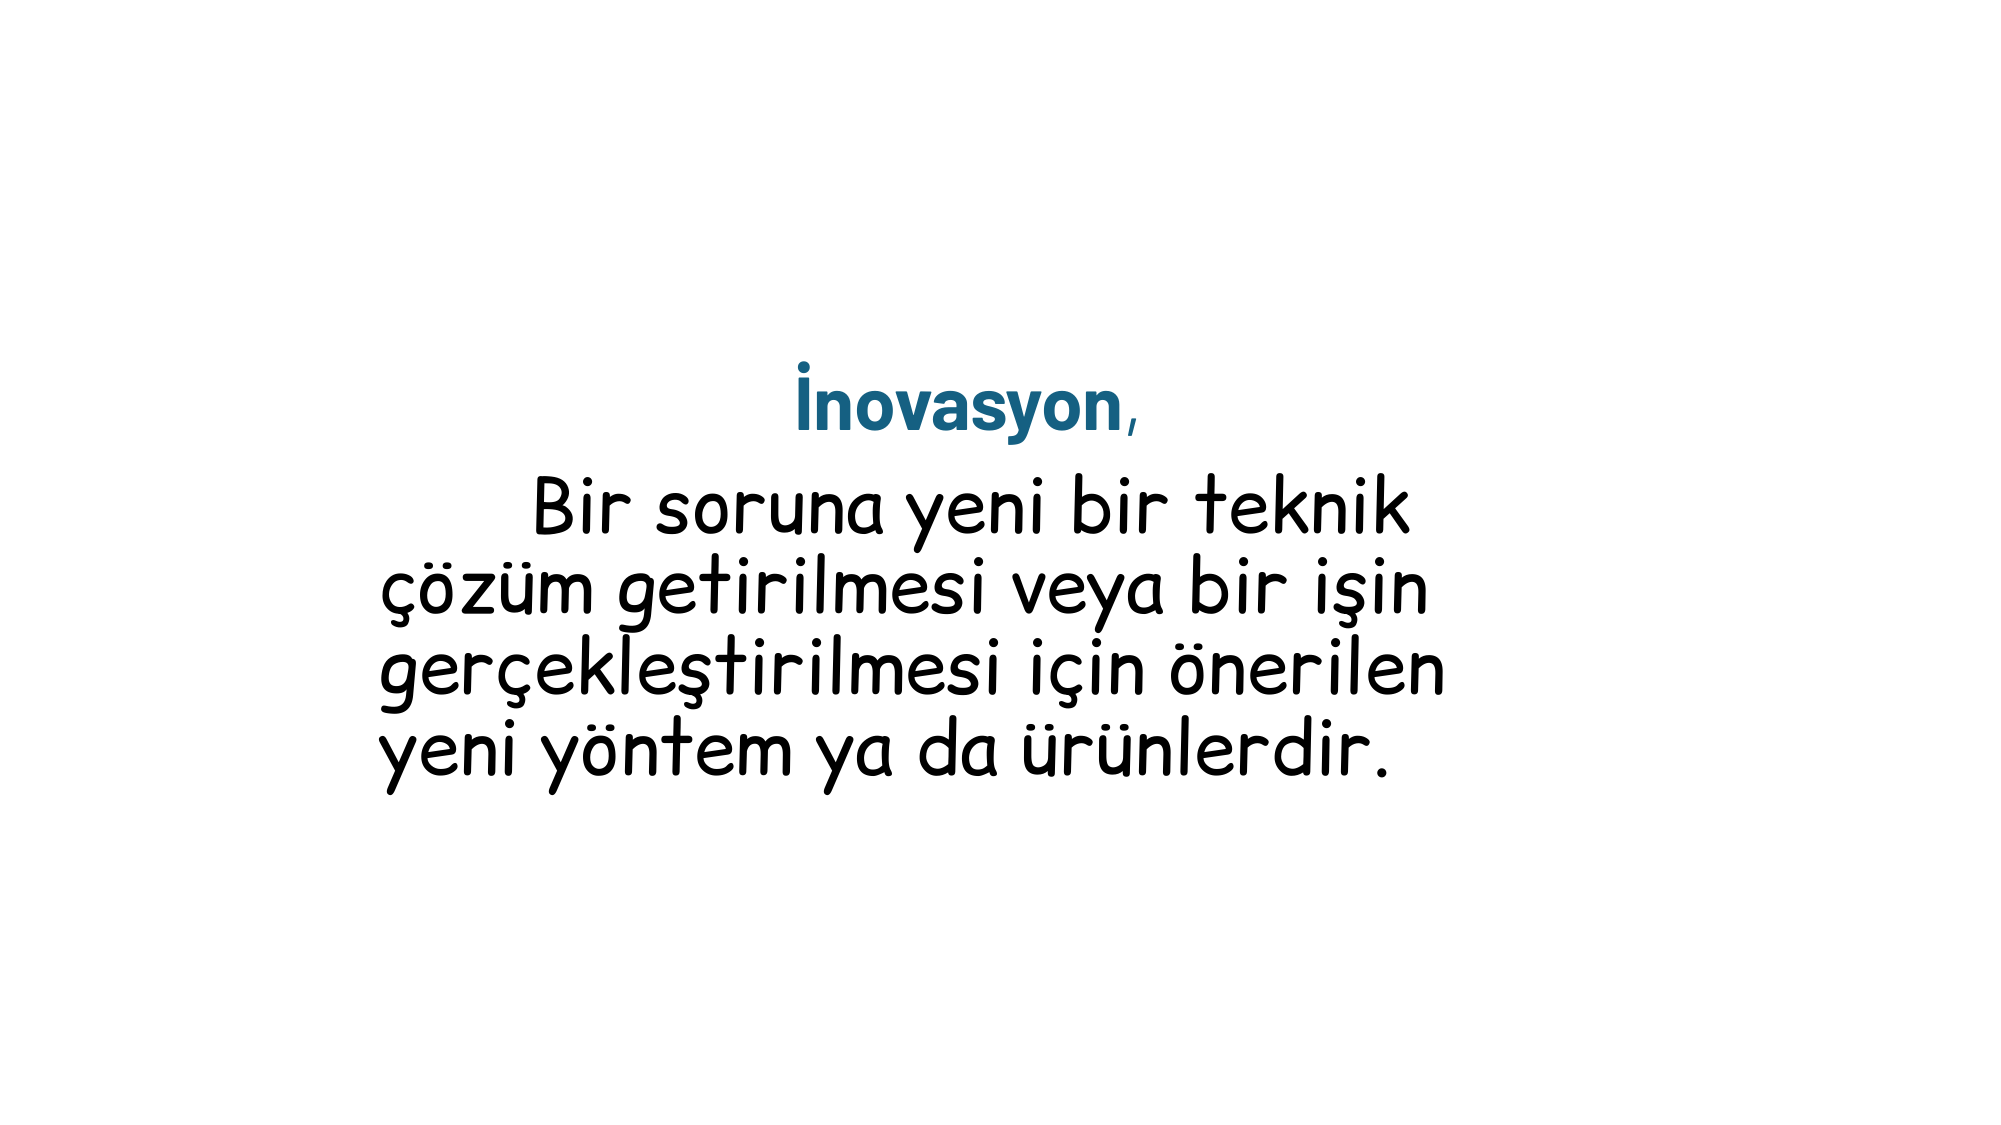

İnovasyon,
		Bir soruna yeni bir teknik çözüm getirilmesi veya bir işin gerçekleştirilmesi için önerilen 	yeni yöntem ya da ürünlerdir.